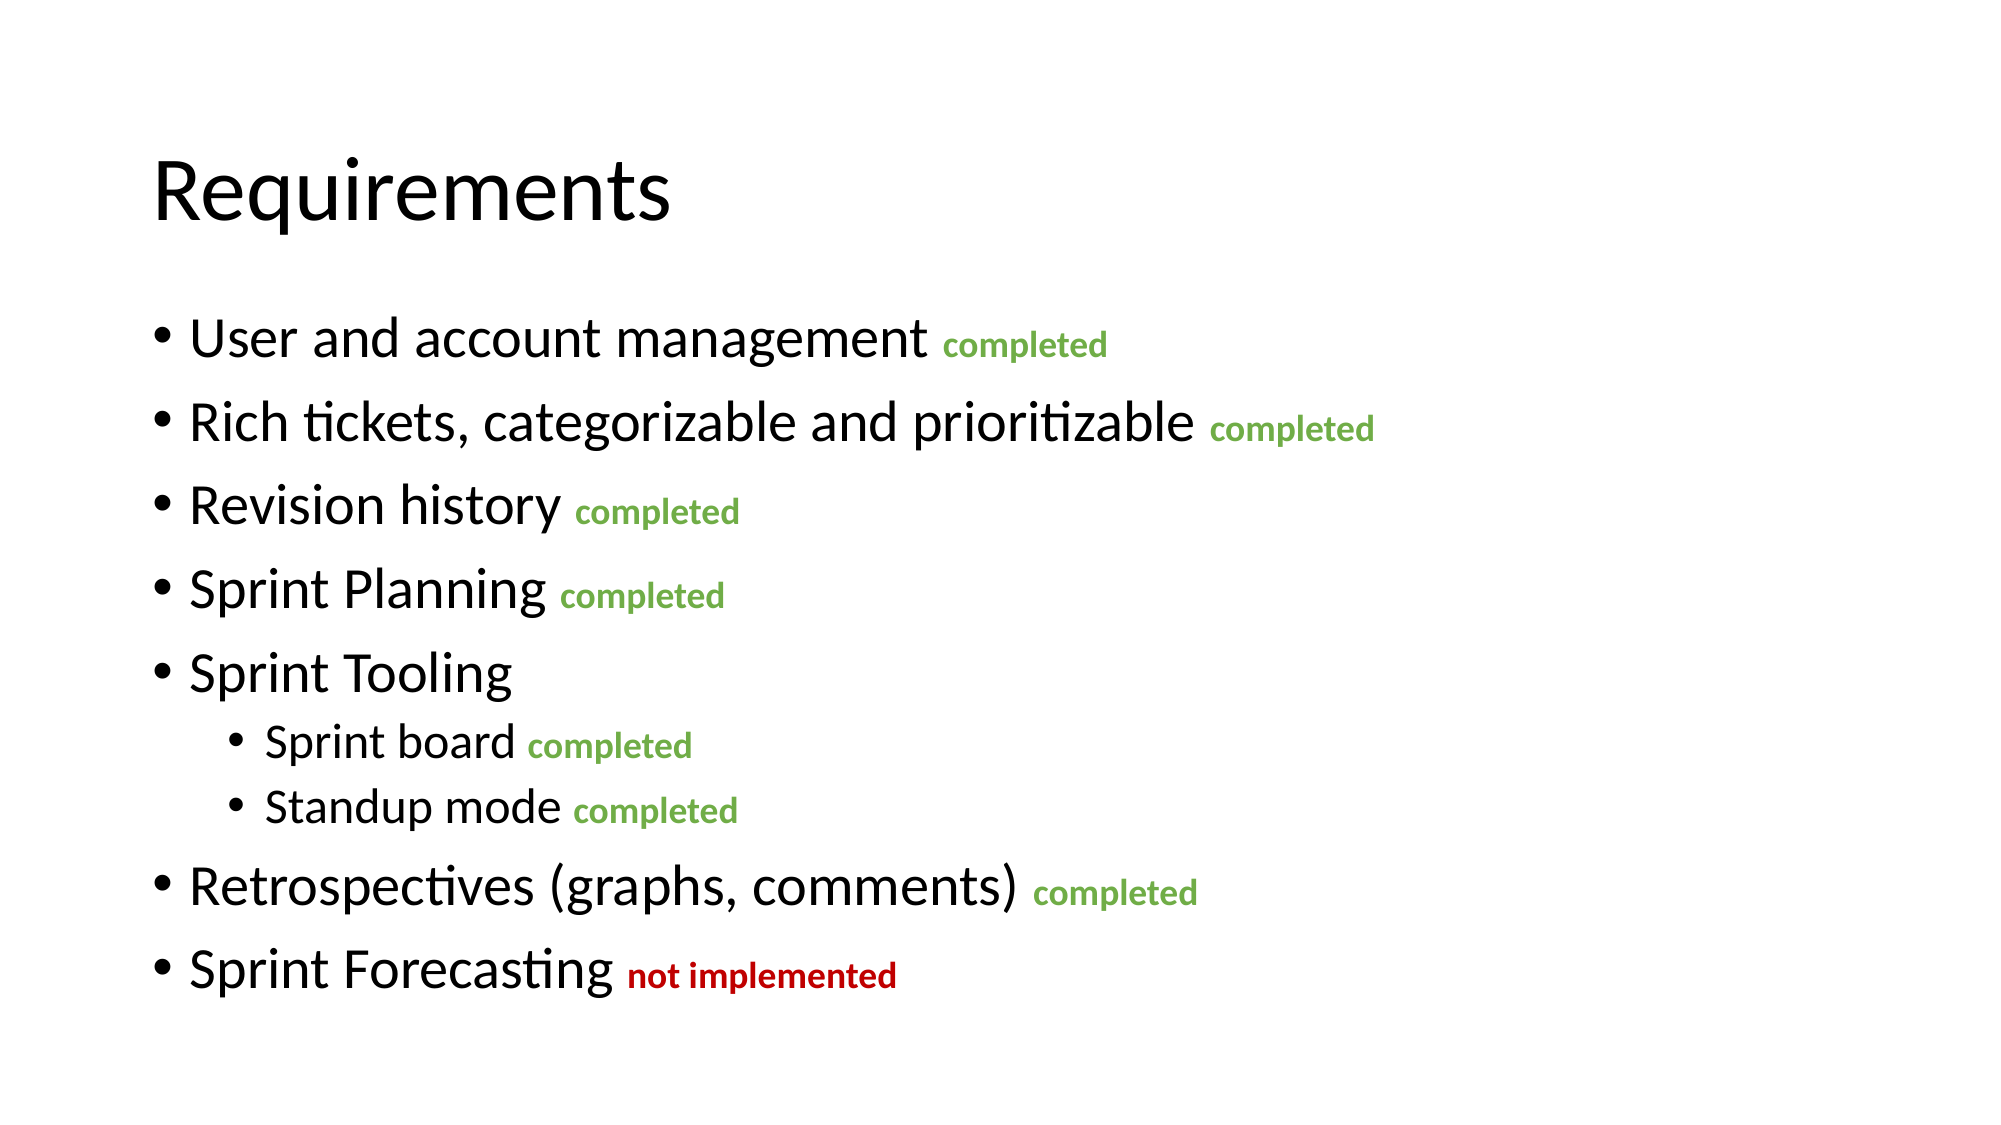

# Requirements
User and account management completed
Rich tickets, categorizable and prioritizable completed
Revision history completed
Sprint Planning completed
Sprint Tooling
Sprint board completed
Standup mode completed
Retrospectives (graphs, comments) completed
Sprint Forecasting not implemented